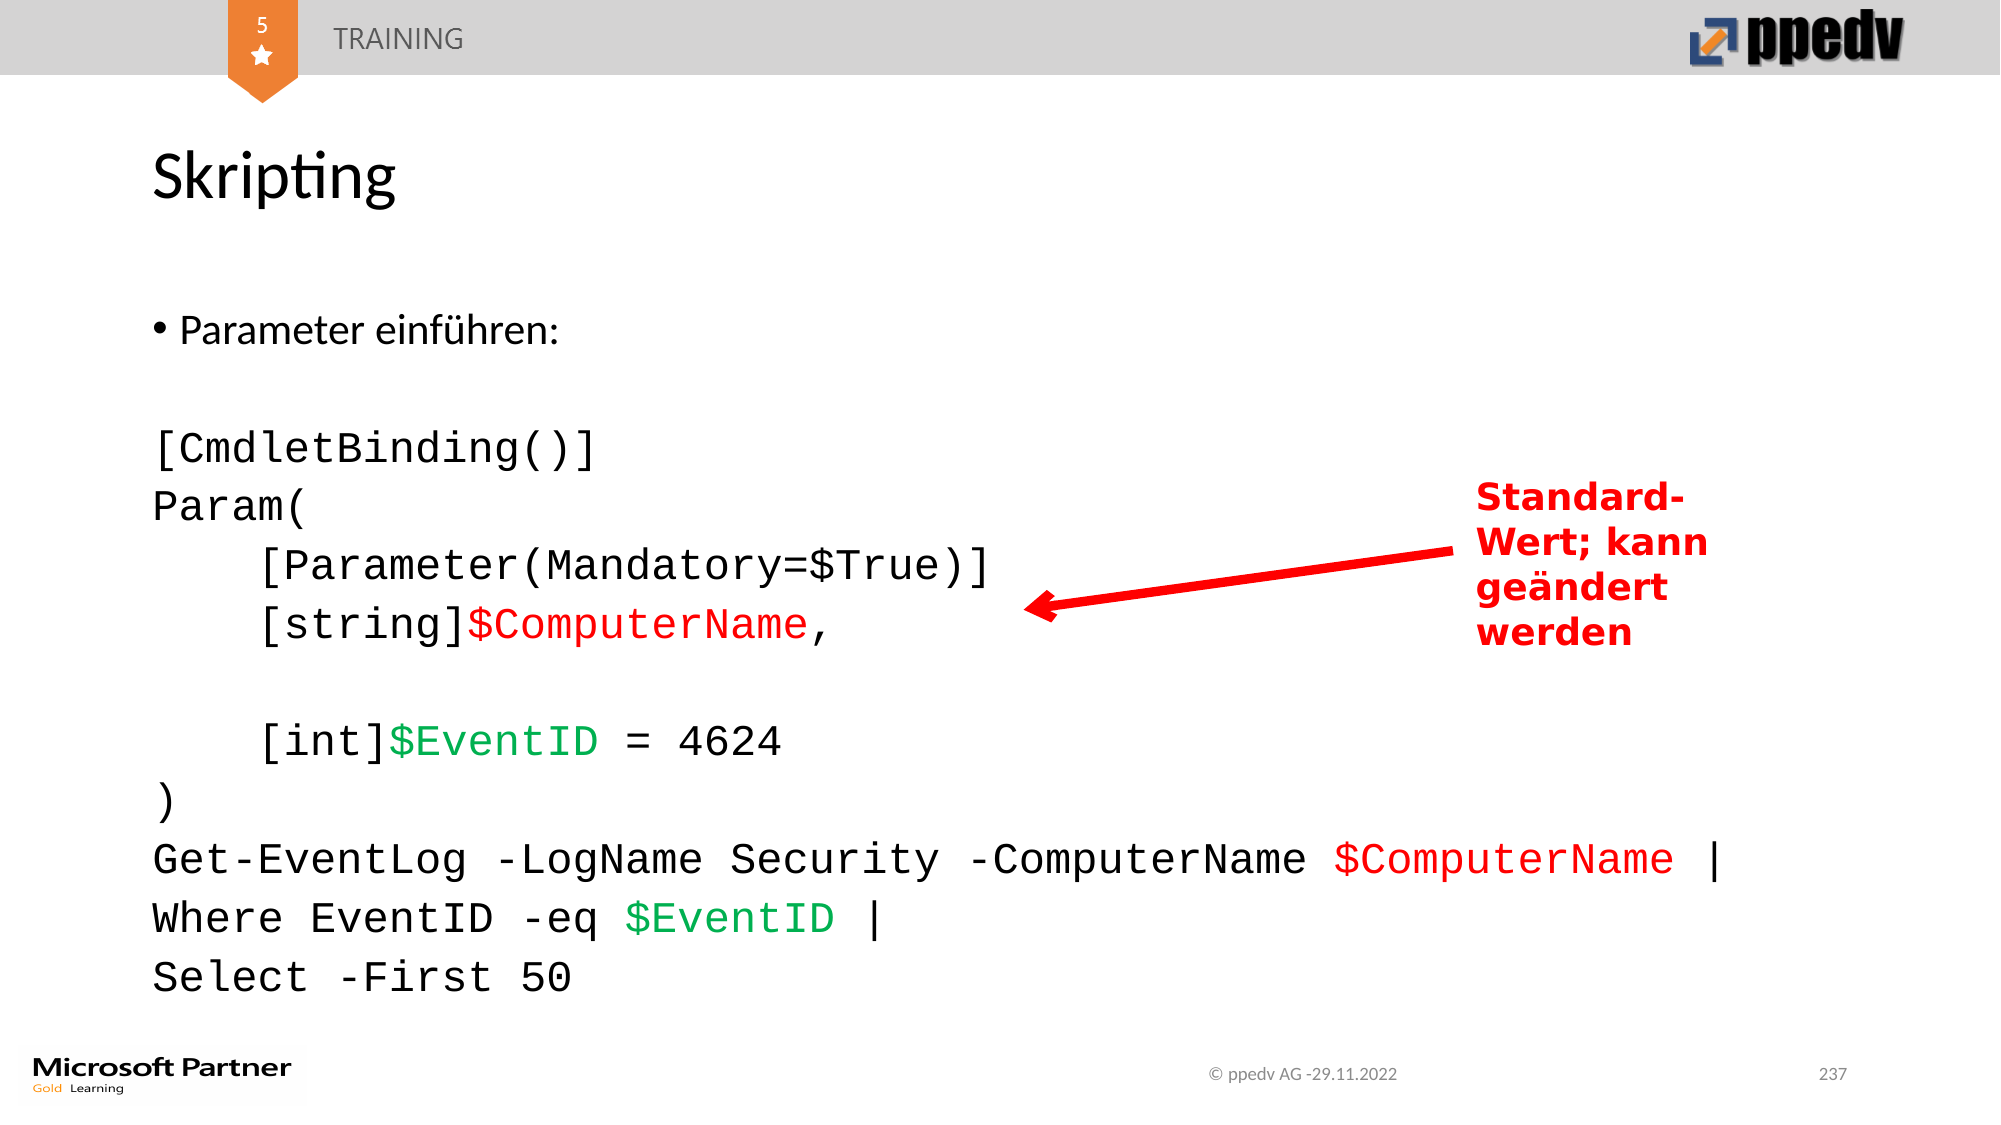

# Skripting
Parameter einführen:

[CmdletBinding()]
Param(
    [Parameter(Mandatory=$True)]
    [string]$ComputerName,

    [int]$EventID = 4624
)
Get-EventLog -LogName Security -ComputerName $ComputerName |
Where EventID -eq $EventID |
Select -First 50

Standard- Wert; kann geändert werden
© ppedv AG -29.11.2022
237